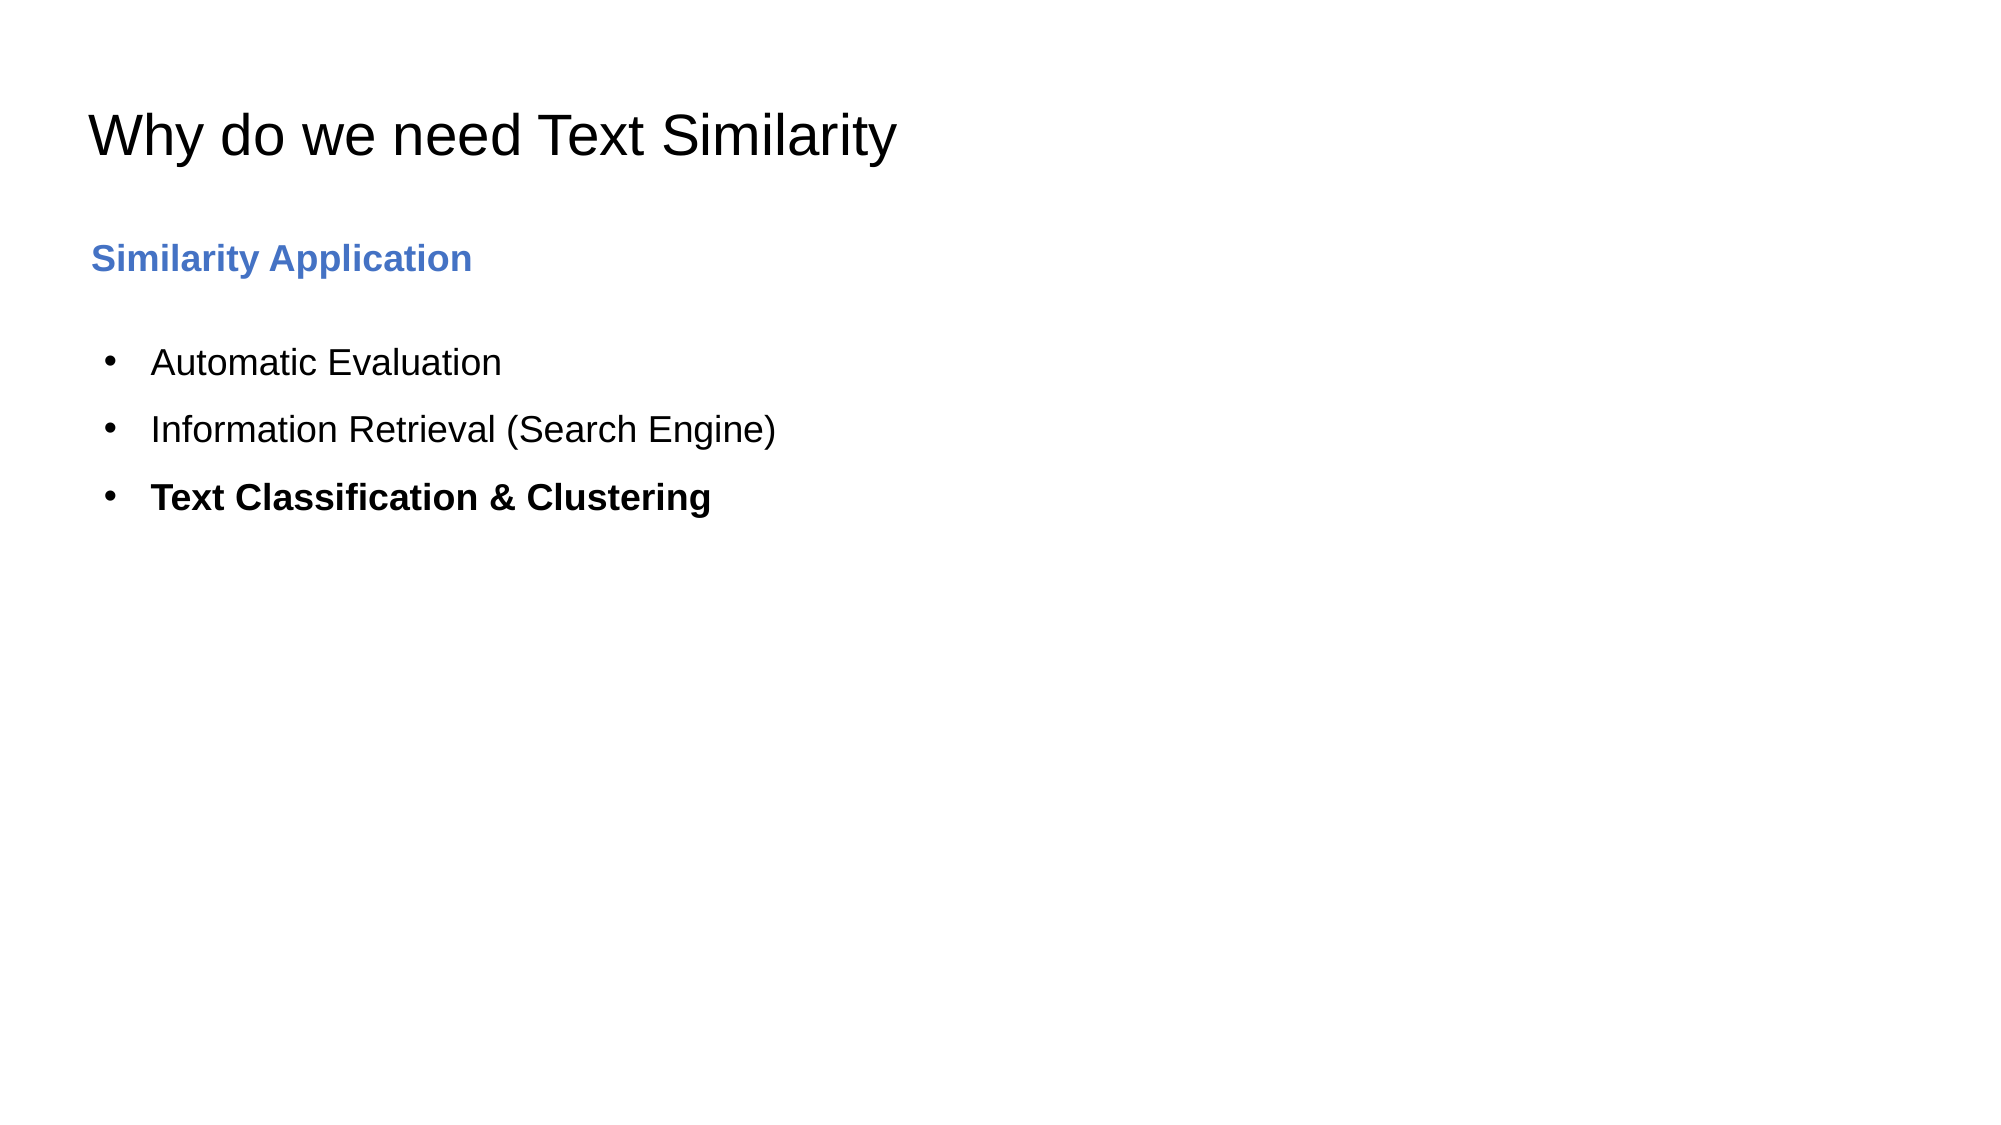

Why do we need Text Similarity
Similarity Application
Automatic Evaluation
Information Retrieval (Search Engine)
Text Classification & Clustering